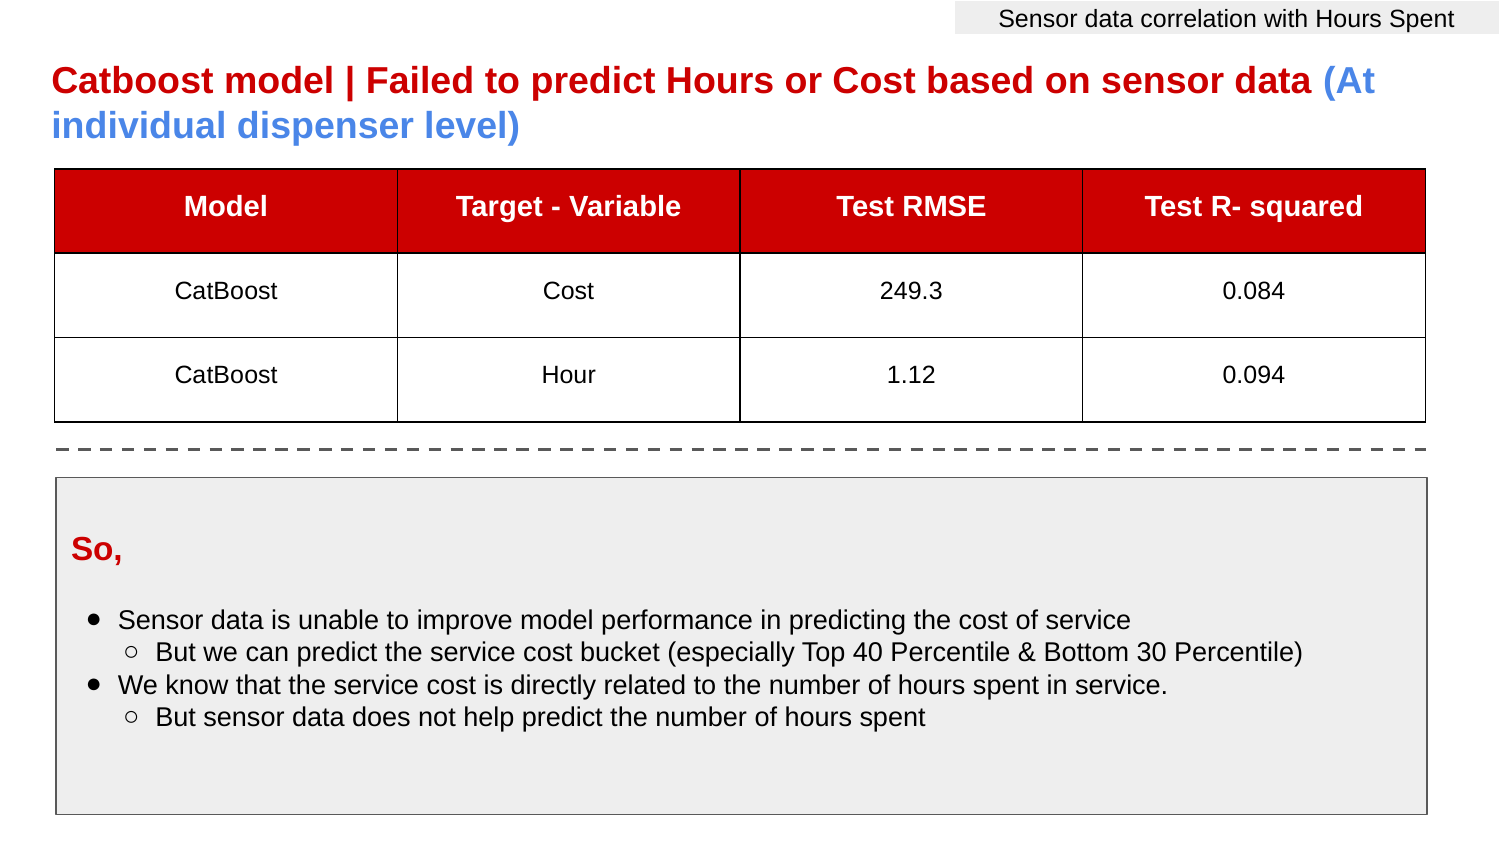

Sensor data correlation with Hours Spent
Catboost model | Failed to predict Hours or Cost based on sensor data (At individual dispenser level)
| Model | Target - Variable | Test RMSE | Test R- squared |
| --- | --- | --- | --- |
| CatBoost | Cost | 249.3 | 0.084 |
| CatBoost | Hour | 1.12 | 0.094 |
So,

Sensor data is unable to improve model performance in predicting the cost of service
But we can predict the service cost bucket (especially Top 40 Percentile & Bottom 30 Percentile)
We know that the service cost is directly related to the number of hours spent in service.
But sensor data does not help predict the number of hours spent